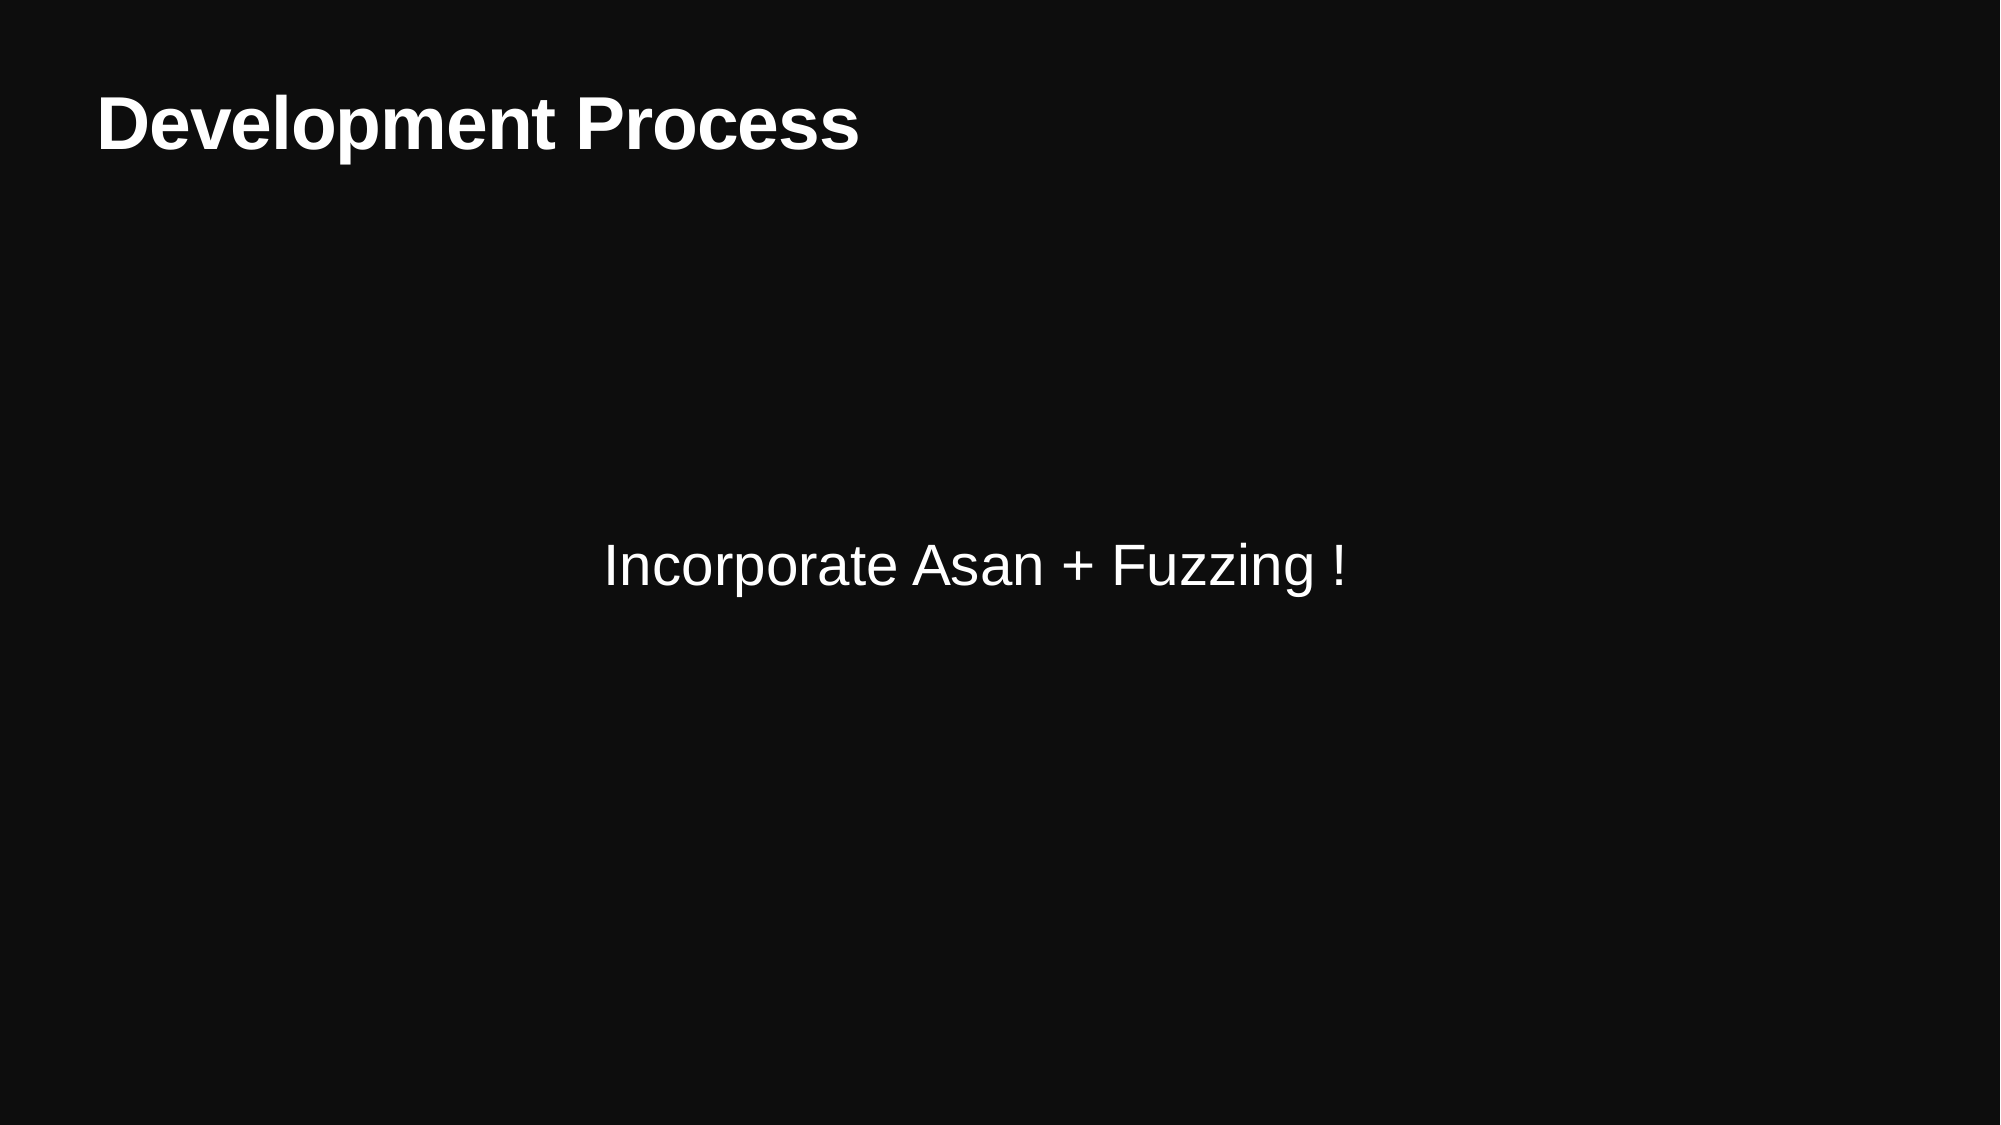

# Development Process
Incorporate Asan + Fuzzing !